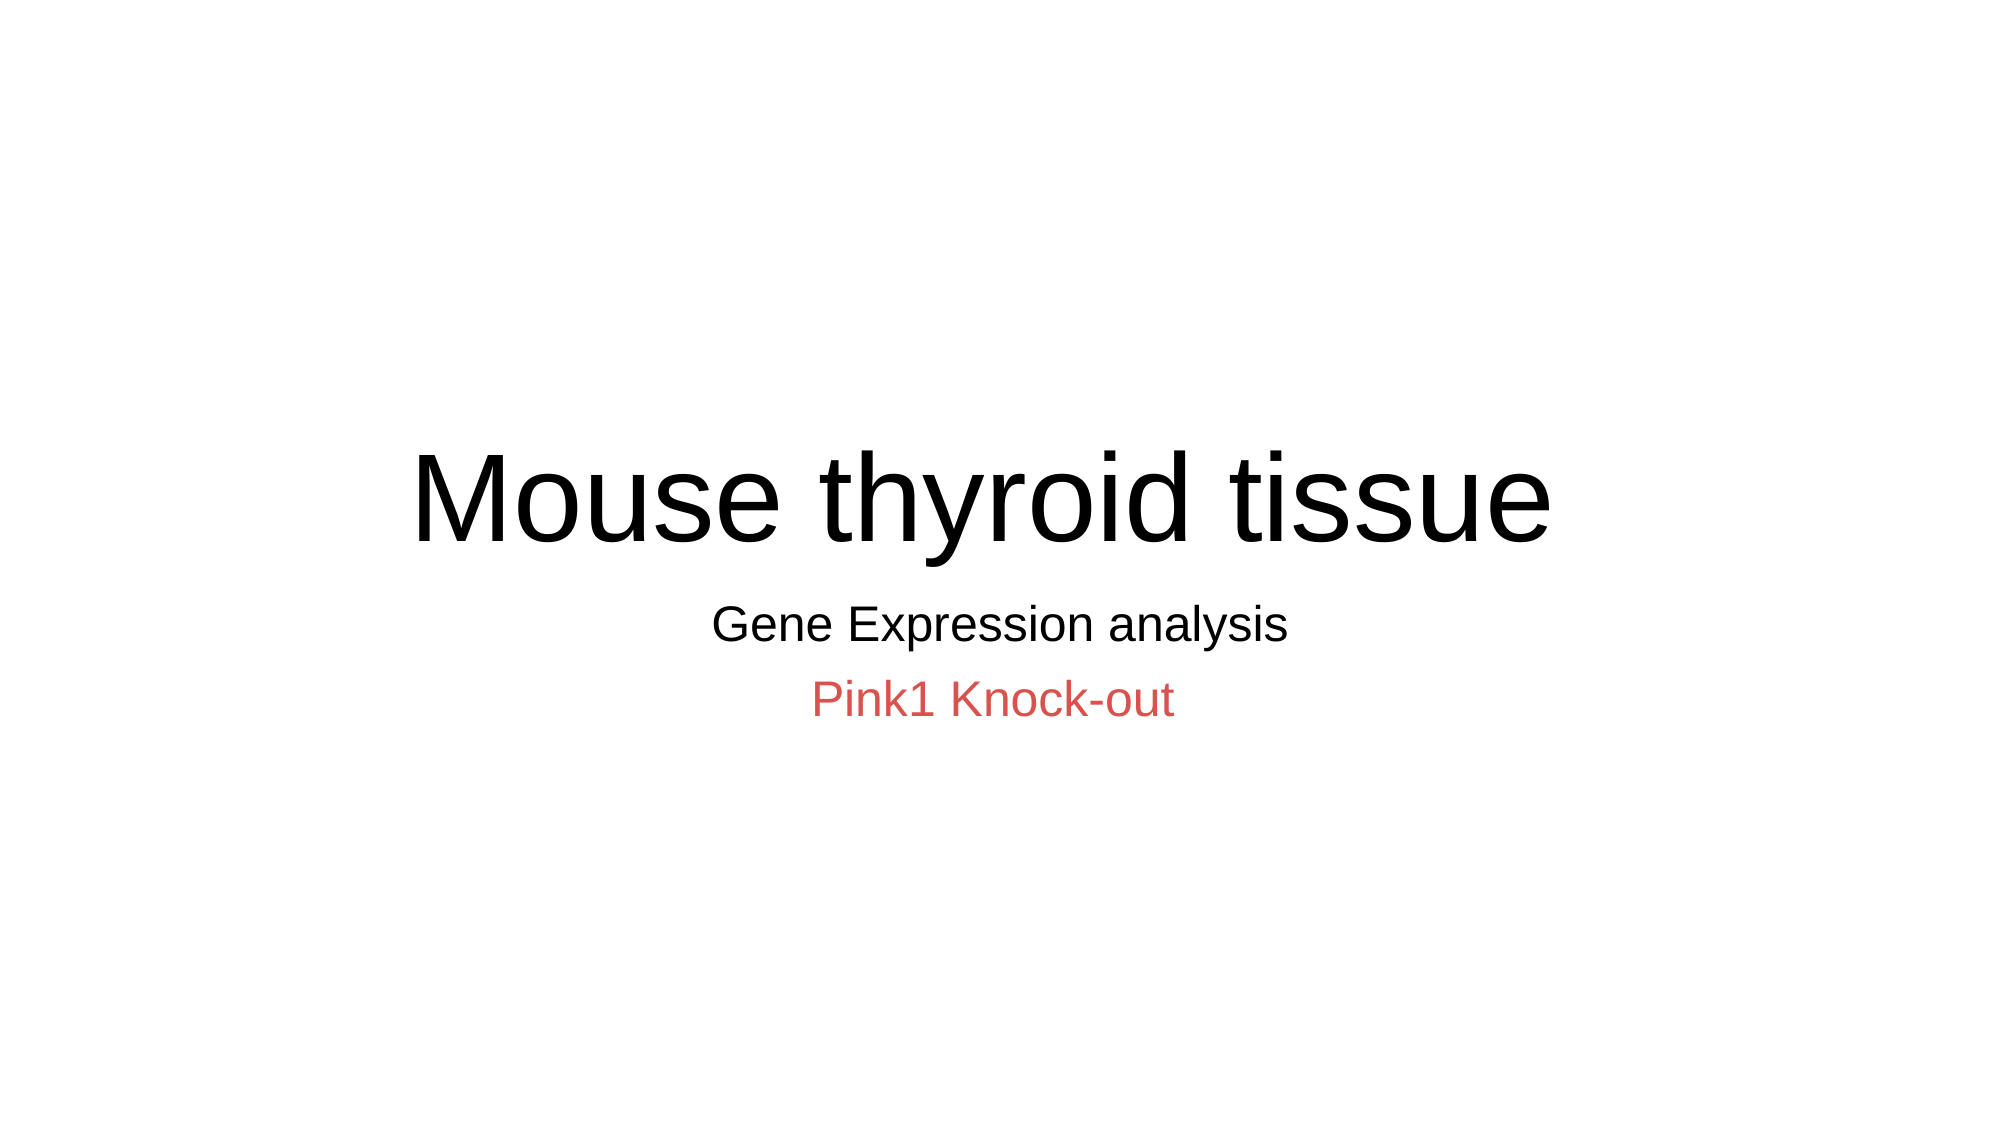

# Mouse thyroid tissue
Gene Expression analysis
Pink1 Knock-out